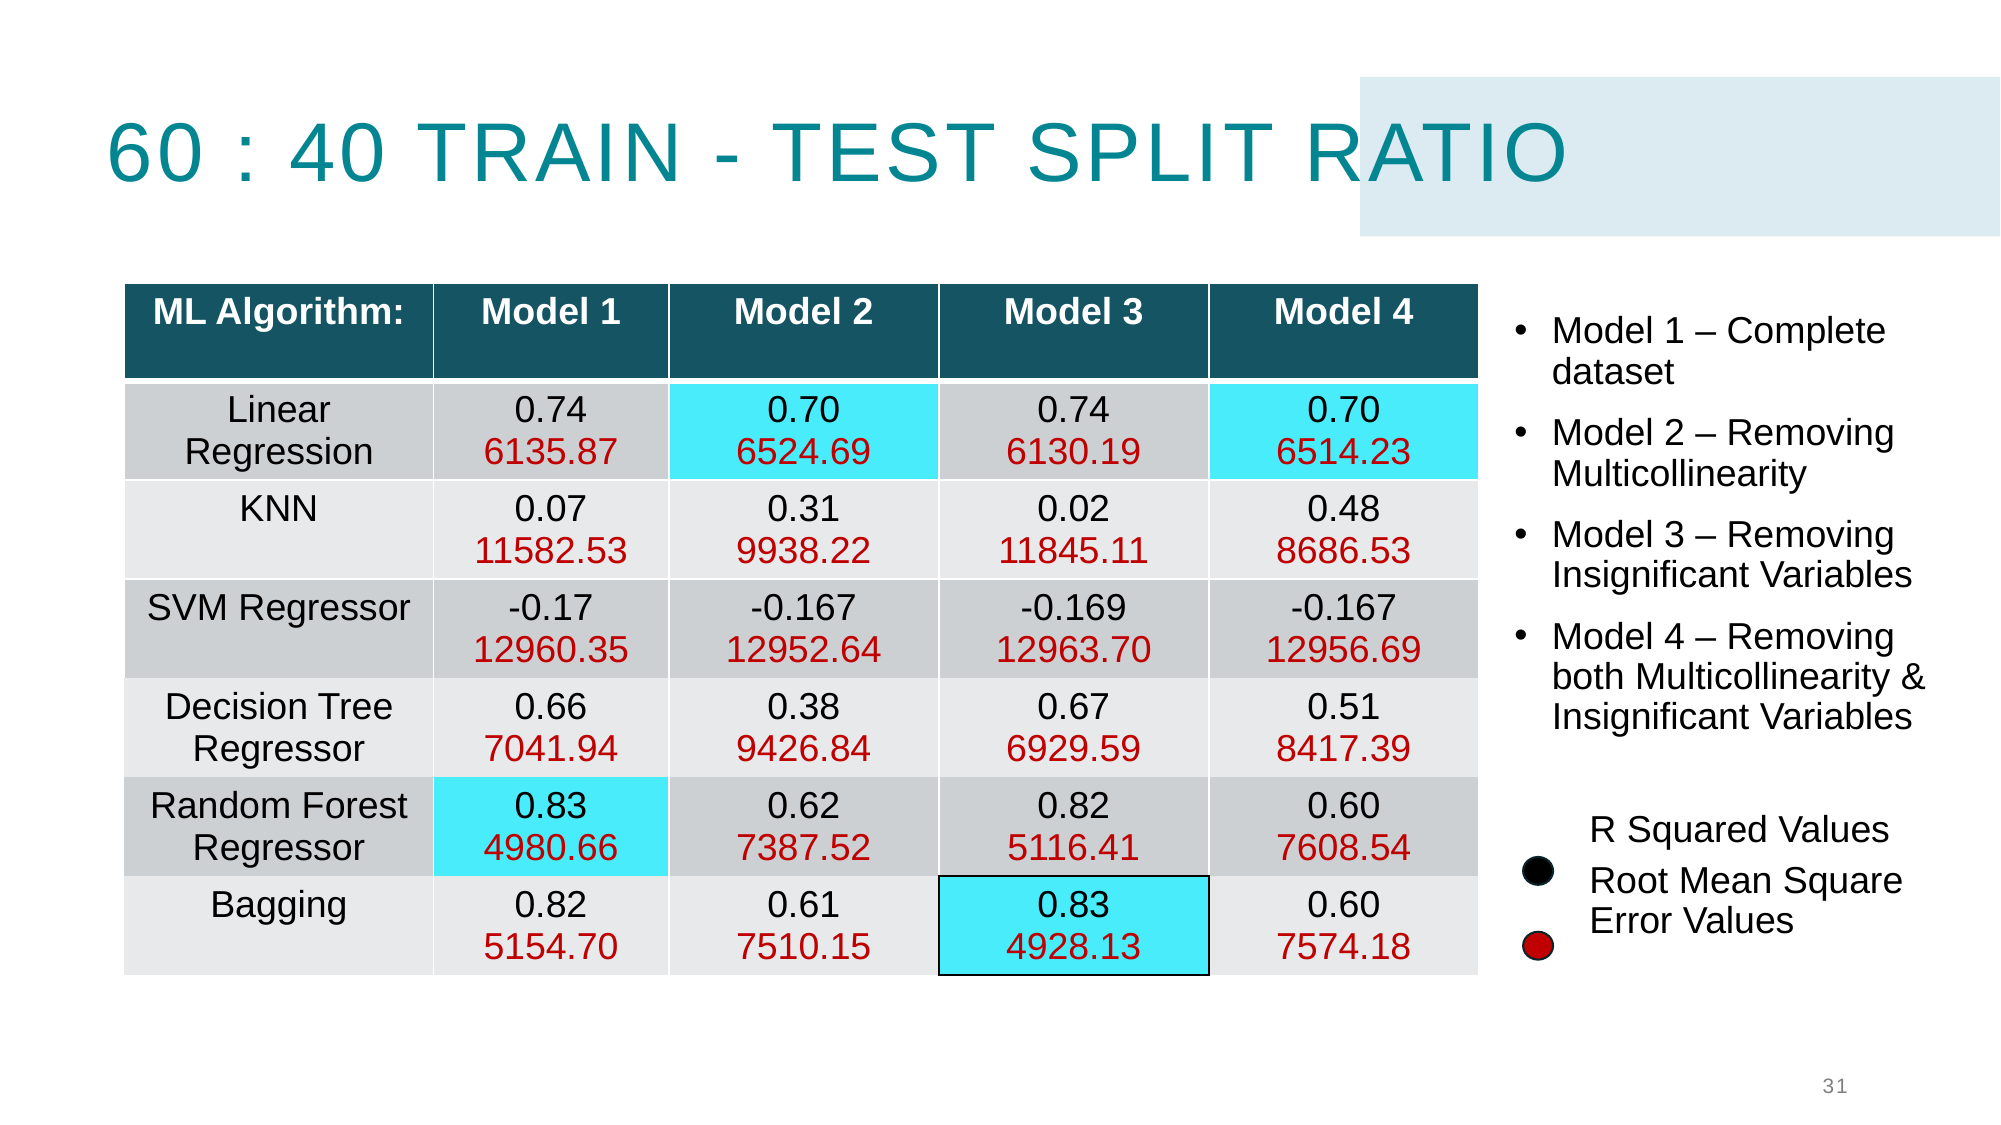

# 60 : 40 train - test split Ratio
| ML Algorithm: | Model 1 | Model 2 | Model 3 | Model 4 |
| --- | --- | --- | --- | --- |
| Linear Regression | 0.74 6135.87 | 0.70 6524.69 | 0.74 6130.19 | 0.70 6514.23 |
| KNN | 0.07 11582.53 | 0.31 9938.22 | 0.02 11845.11 | 0.48 8686.53 |
| SVM Regressor | -0.17 12960.35 | -0.167 12952.64 | -0.169 12963.70 | -0.167 12956.69 |
| Decision Tree Regressor | 0.66 7041.94 | 0.38 9426.84 | 0.67 6929.59 | 0.51 8417.39 |
| Random Forest Regressor | 0.83 4980.66 | 0.62 7387.52 | 0.82 5116.41 | 0.60 7608.54 |
| Bagging | 0.82 5154.70 | 0.61 7510.15 | 0.83 4928.13 | 0.60 7574.18 |
Model 1 – Complete dataset
Model 2 – Removing Multicollinearity
Model 3 – Removing Insignificant Variables
Model 4 – Removing both Multicollinearity & Insignificant Variables

R Squared Values
Root Mean Square Error Values

31